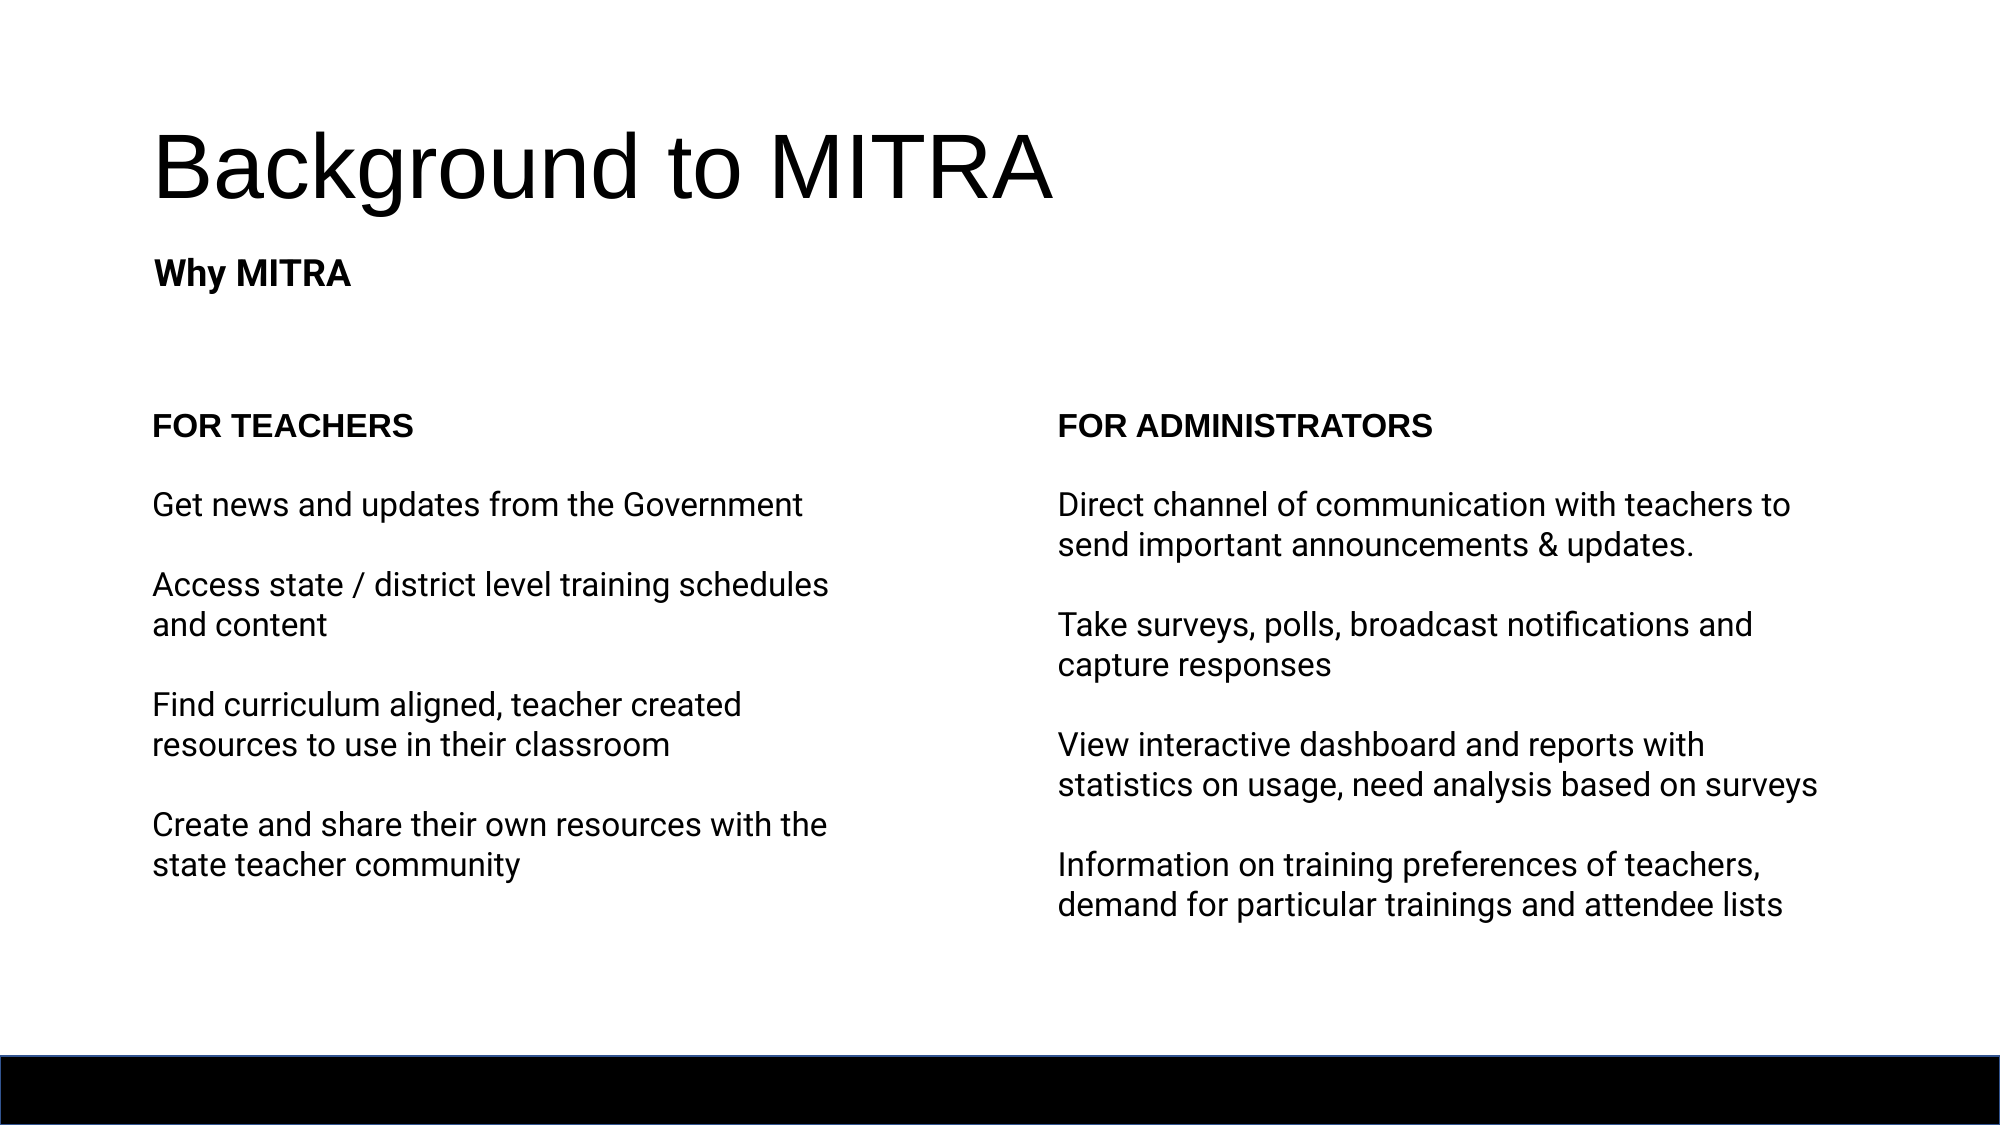

# Background to MITRA
Why MITRA
FOR TEACHERS

Get news and updates from the Government

Access state / district level training schedules and content

Find curriculum aligned, teacher created resources to use in their classroom

Create and share their own resources with the state teacher community
FOR ADMINISTRATORS

Direct channel of communication with teachers to send important announcements & updates.

Take surveys, polls, broadcast notifications and capture responses

View interactive dashboard and reports with statistics on usage, need analysis based on surveys

Information on training preferences of teachers, demand for particular trainings and attendee lists